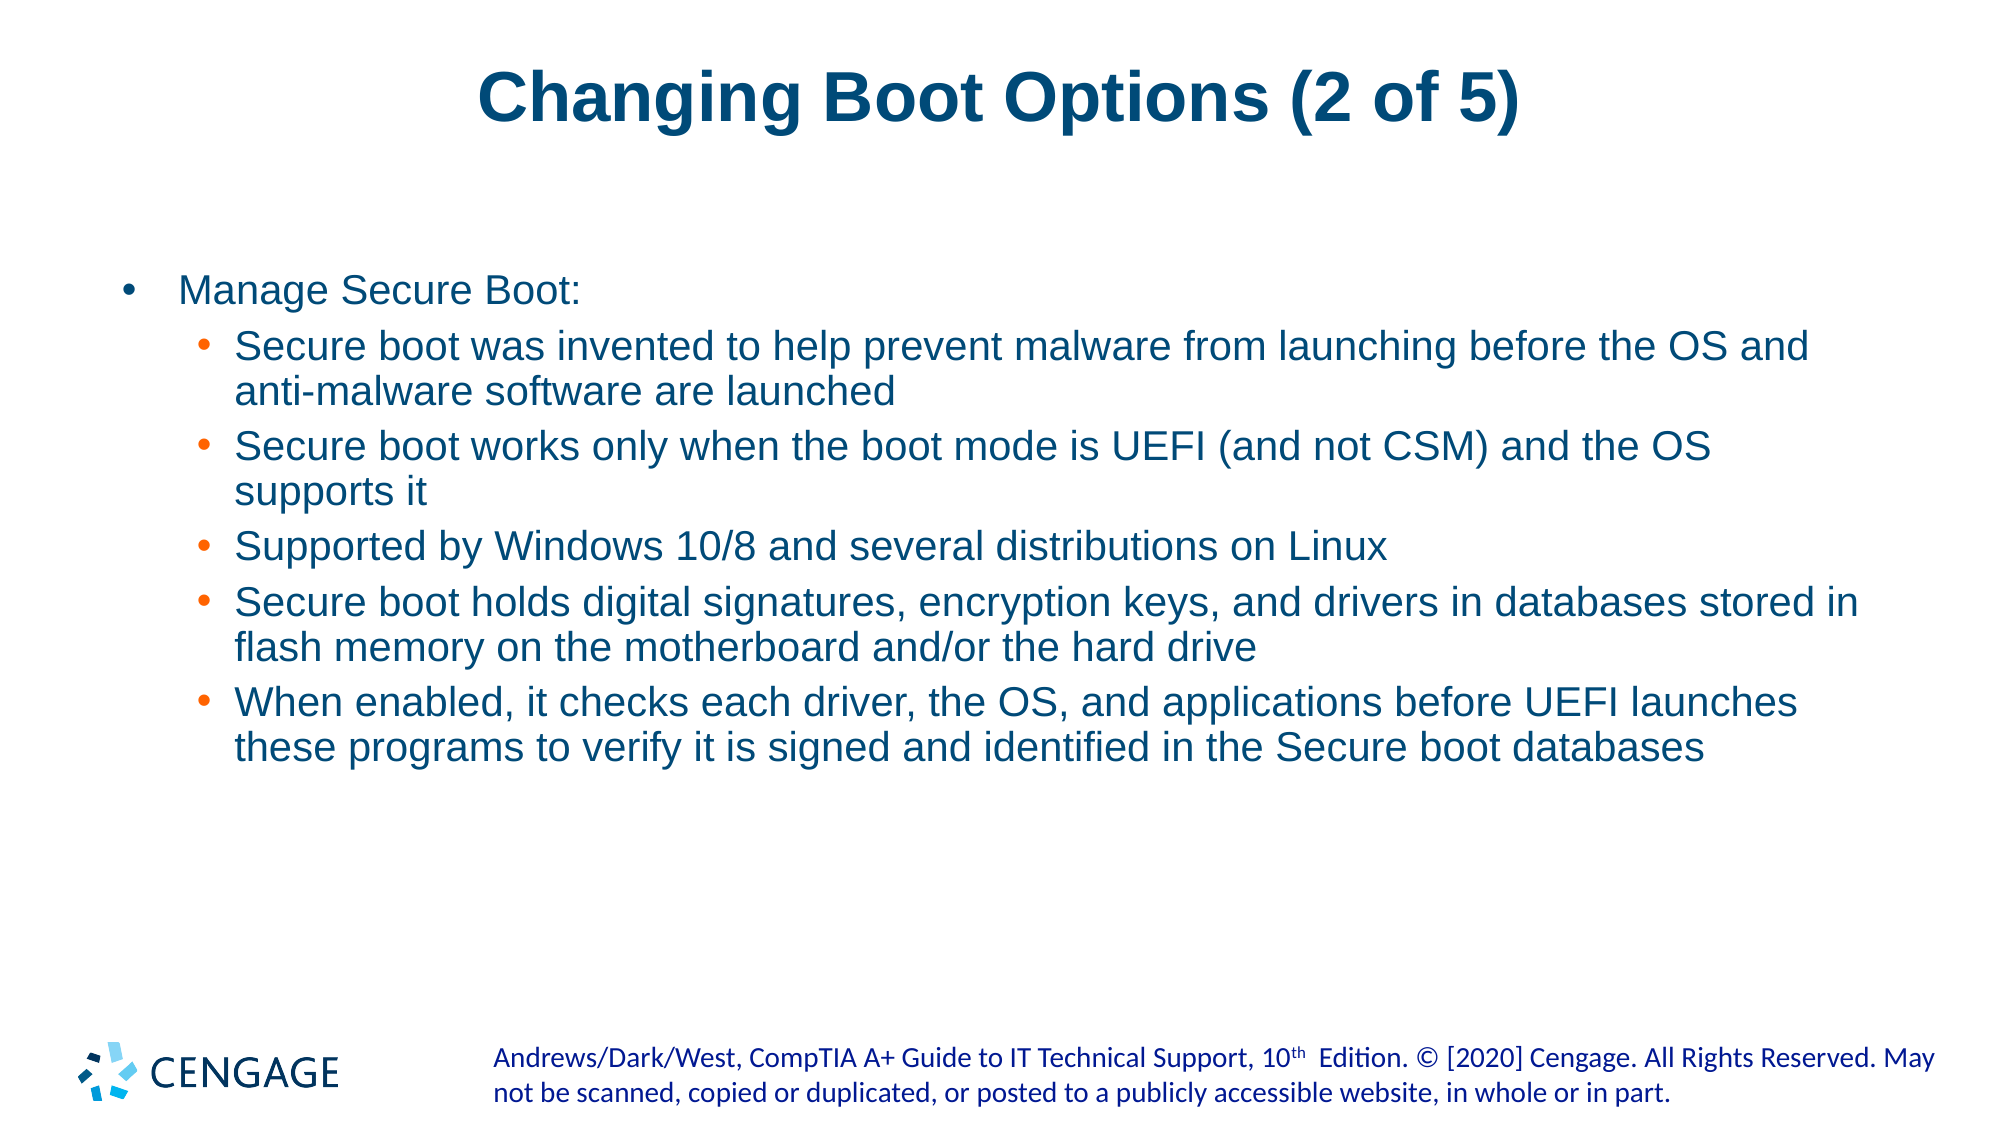

# Changing Boot Options (2 of 5)
Manage Secure Boot:
Secure boot was invented to help prevent malware from launching before the OS and anti-malware software are launched
Secure boot works only when the boot mode is UEFI (and not CSM) and the OS supports it
Supported by Windows 10/8 and several distributions on Linux
Secure boot holds digital signatures, encryption keys, and drivers in databases stored in flash memory on the motherboard and/or the hard drive
When enabled, it checks each driver, the OS, and applications before UEFI launches these programs to verify it is signed and identified in the Secure boot databases